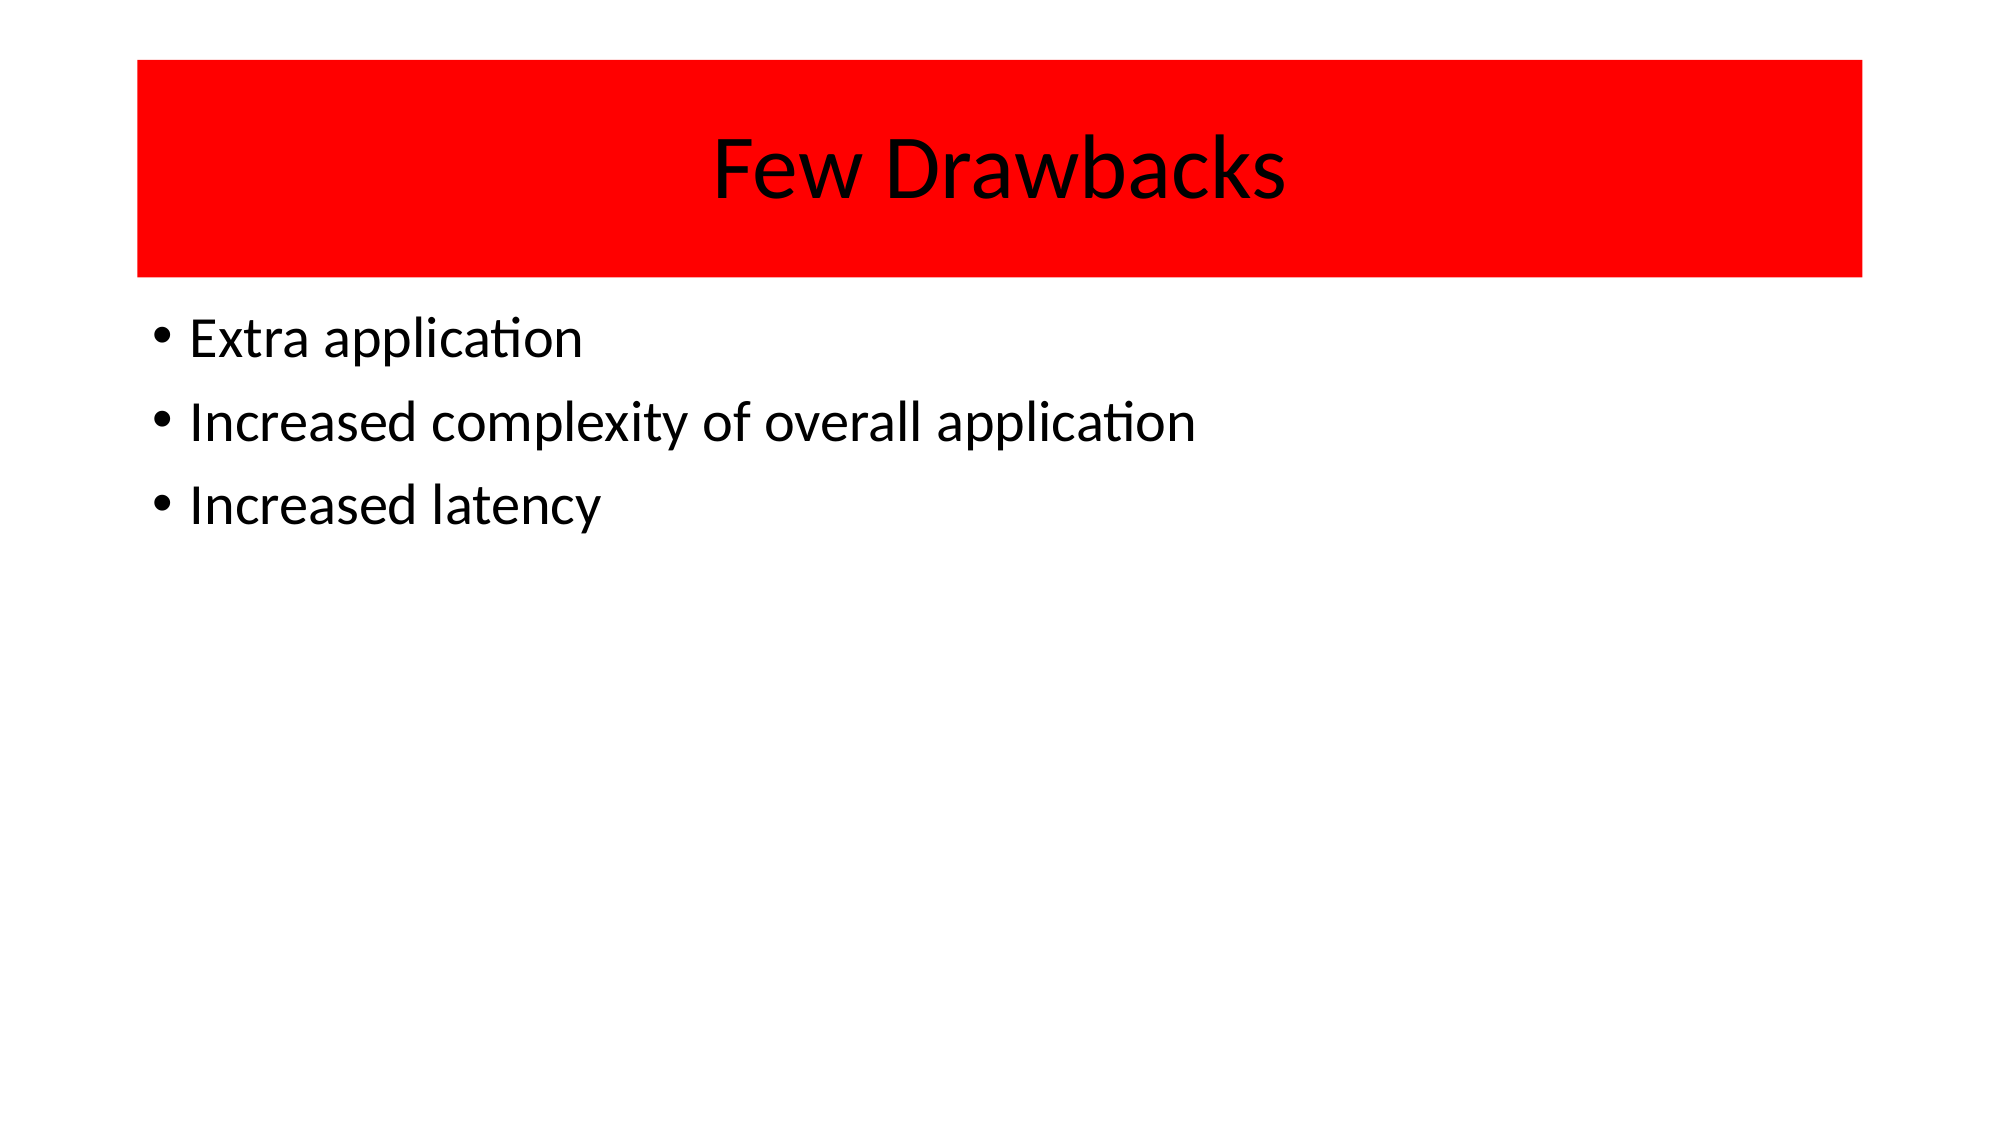

# Few Drawbacks
Extra application
Increased complexity of overall application
Increased latency